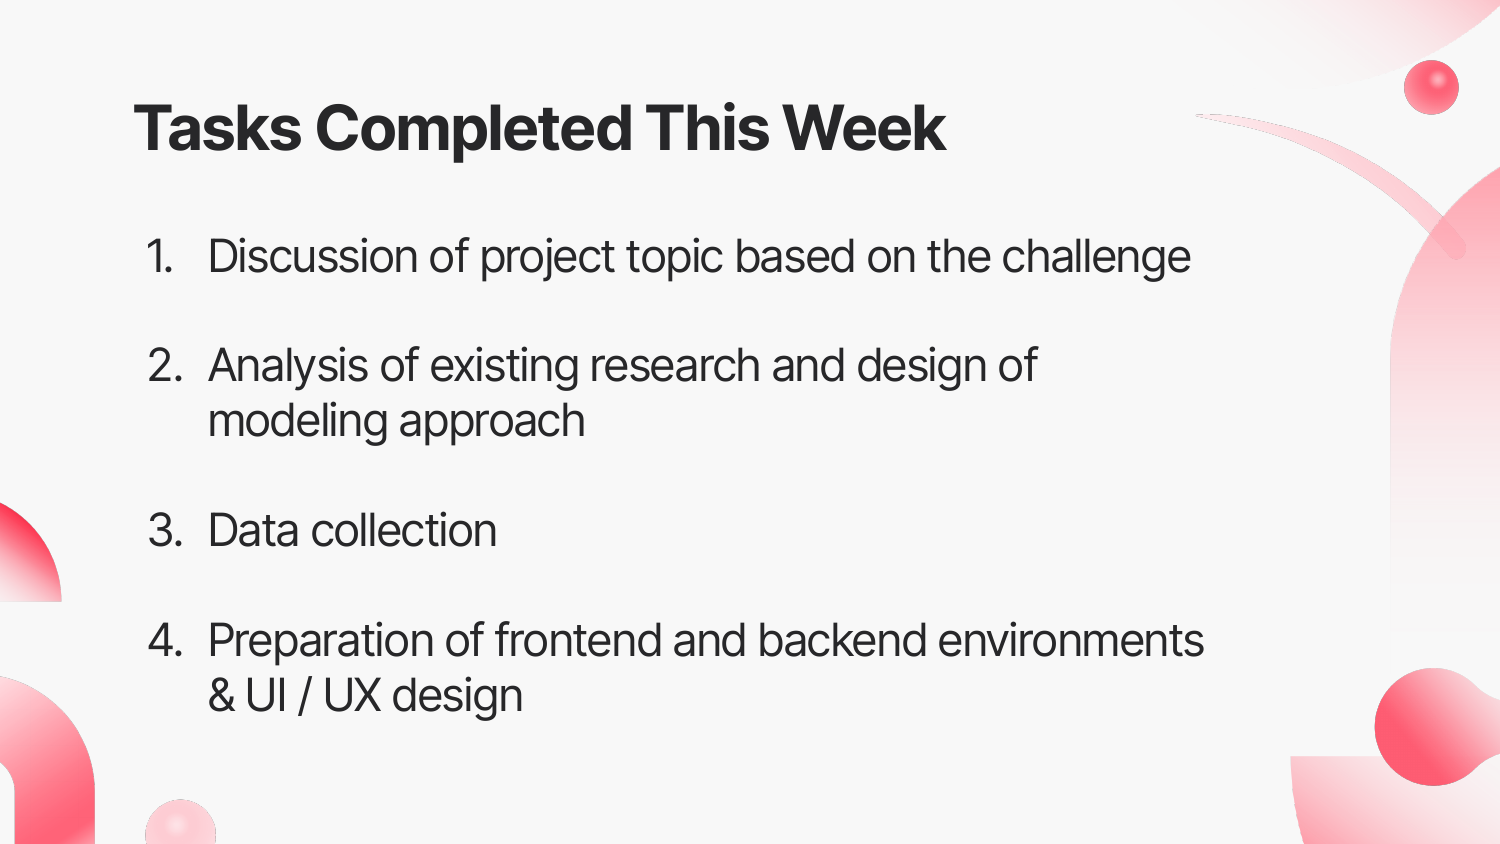

# Tasks Completed This Week
Discussion of project topic based on the challenge

Analysis of existing research and design of modeling approach

Data collection

Preparation of frontend and backend environments & UI / UX design